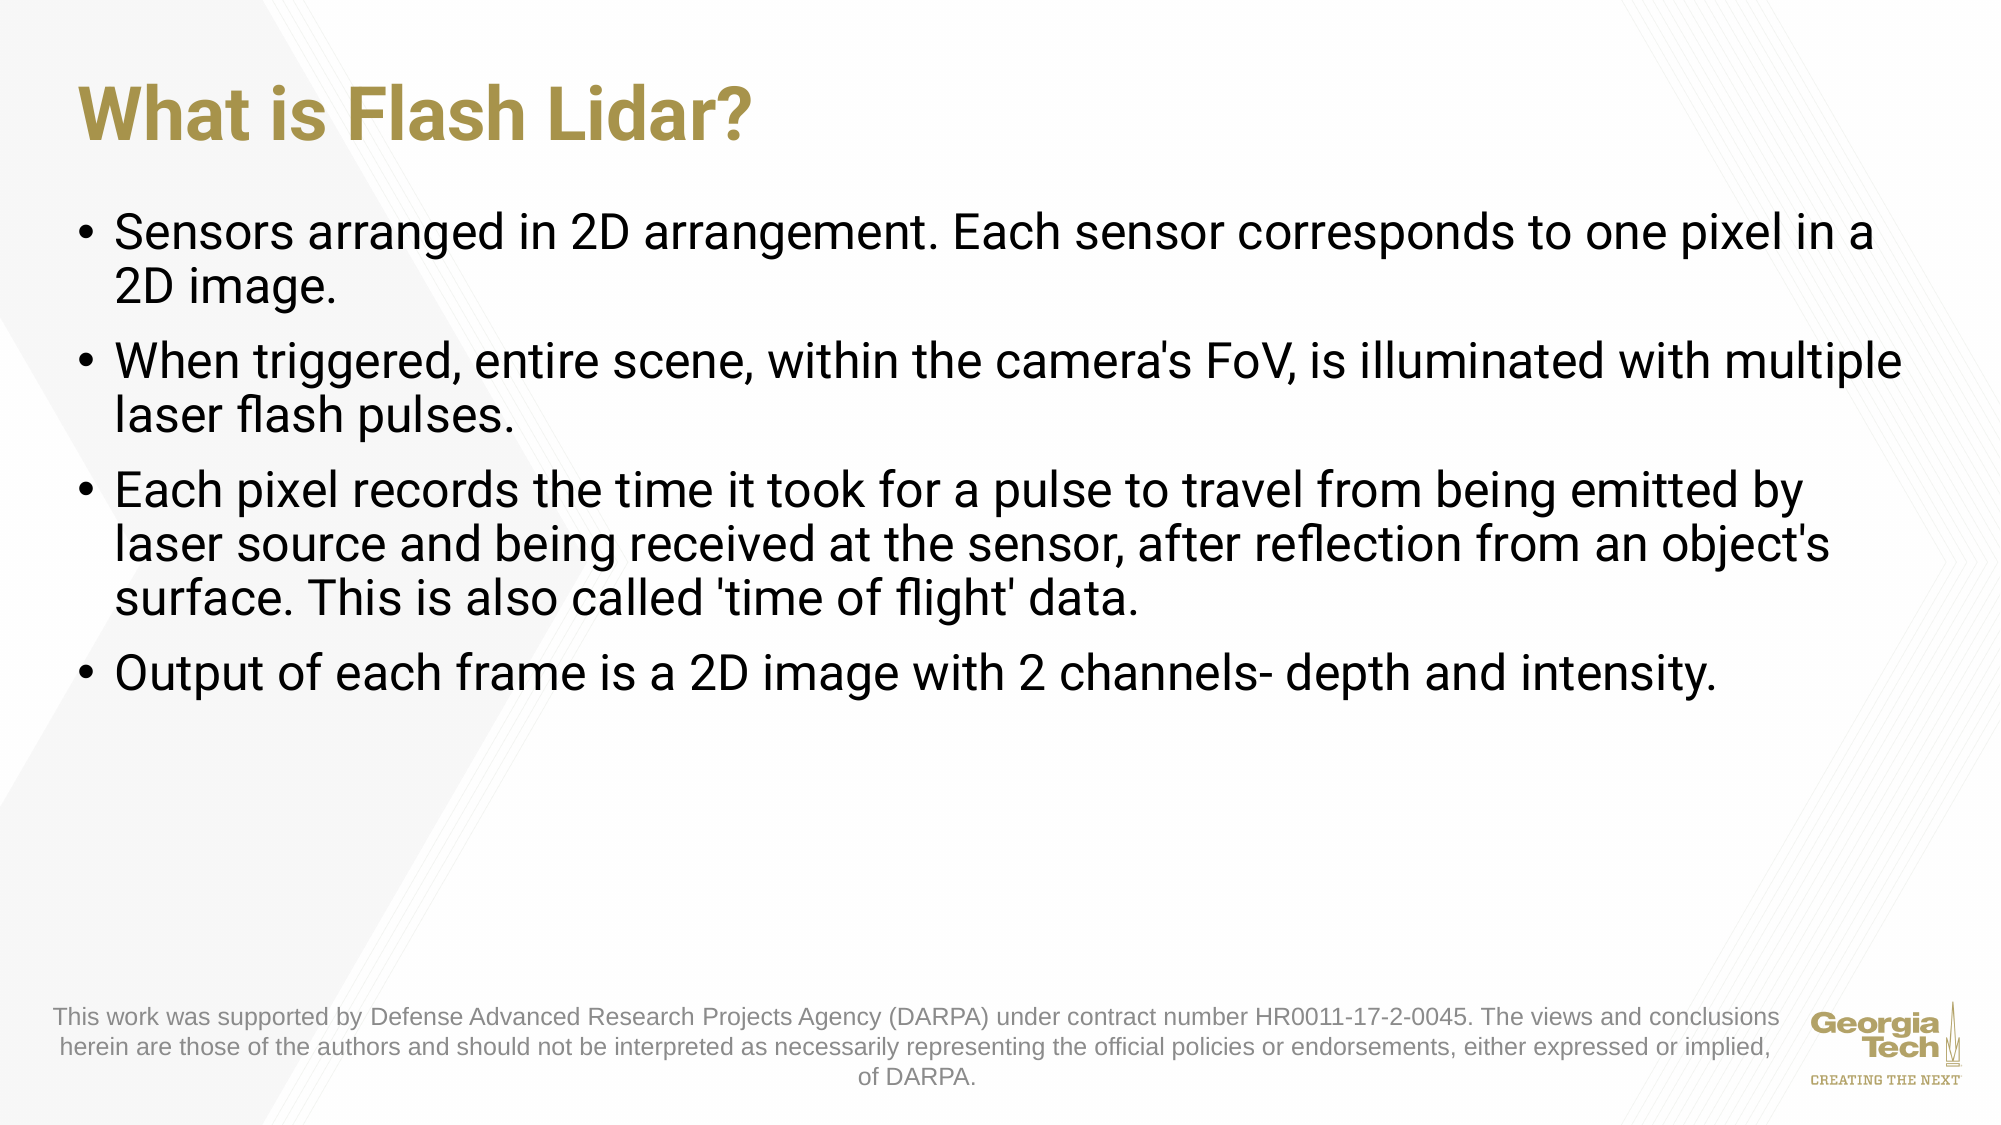

# What is Flash Lidar?
Sensors arranged in 2D arrangement. Each sensor corresponds to one pixel in a 2D image.
When triggered, entire scene, within the camera's FoV, is illuminated with multiple laser flash pulses.
Each pixel records the time it took for a pulse to travel from being emitted by laser source and being received at the sensor, after reflection from an object's surface. This is also called 'time of flight' data.
Output of each frame is a 2D image with 2 channels- depth and intensity.

This work was supported by Defense Advanced Research Projects Agency (DARPA) under contract number HR0011-17-2-0045. The views and conclusions herein are those of the authors and should not be interpreted as necessarily representing the official policies or endorsements, either expressed or implied, of DARPA.